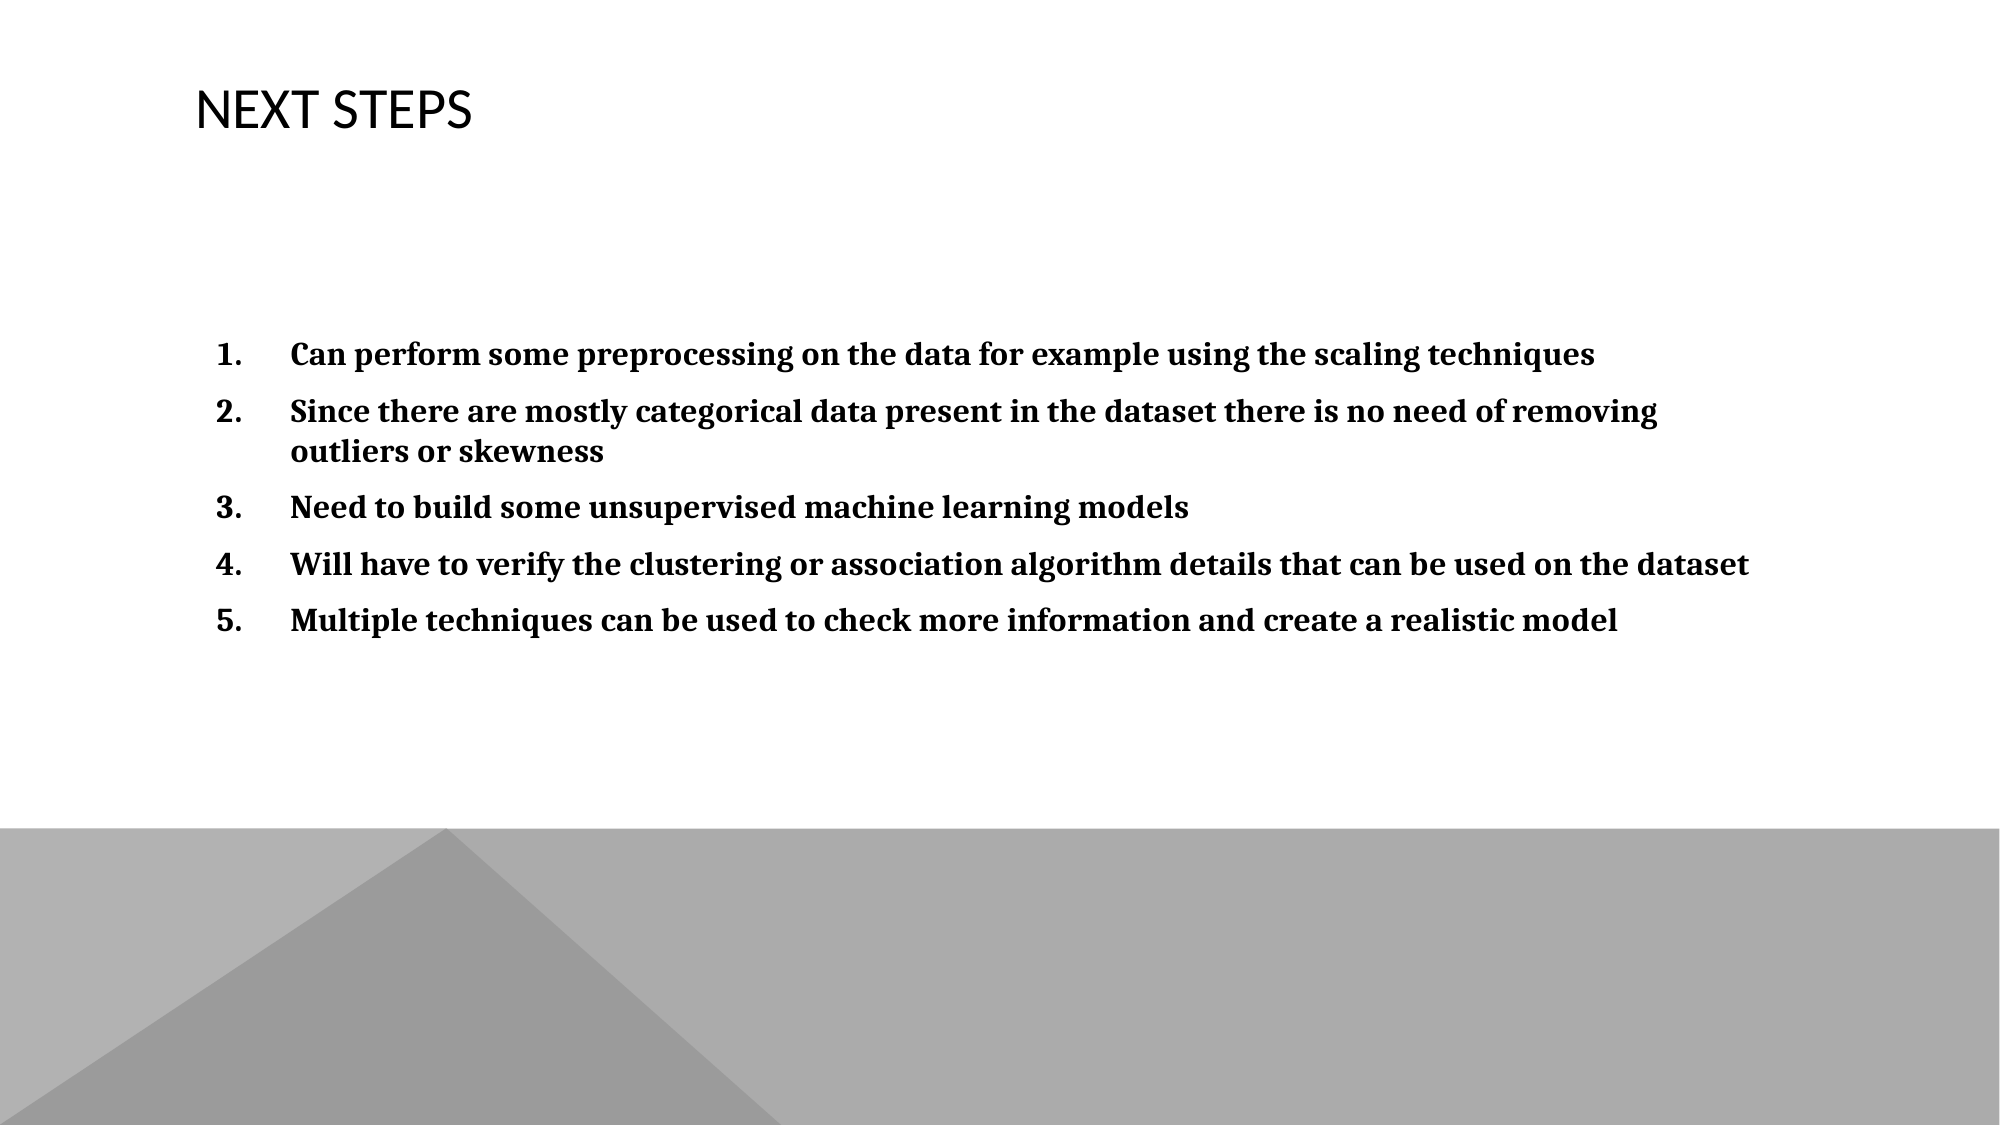

# Next steps
Can perform some preprocessing on the data for example using the scaling techniques
Since there are mostly categorical data present in the dataset there is no need of removing outliers or skewness
Need to build some unsupervised machine learning models
Will have to verify the clustering or association algorithm details that can be used on the dataset
Multiple techniques can be used to check more information and create a realistic model